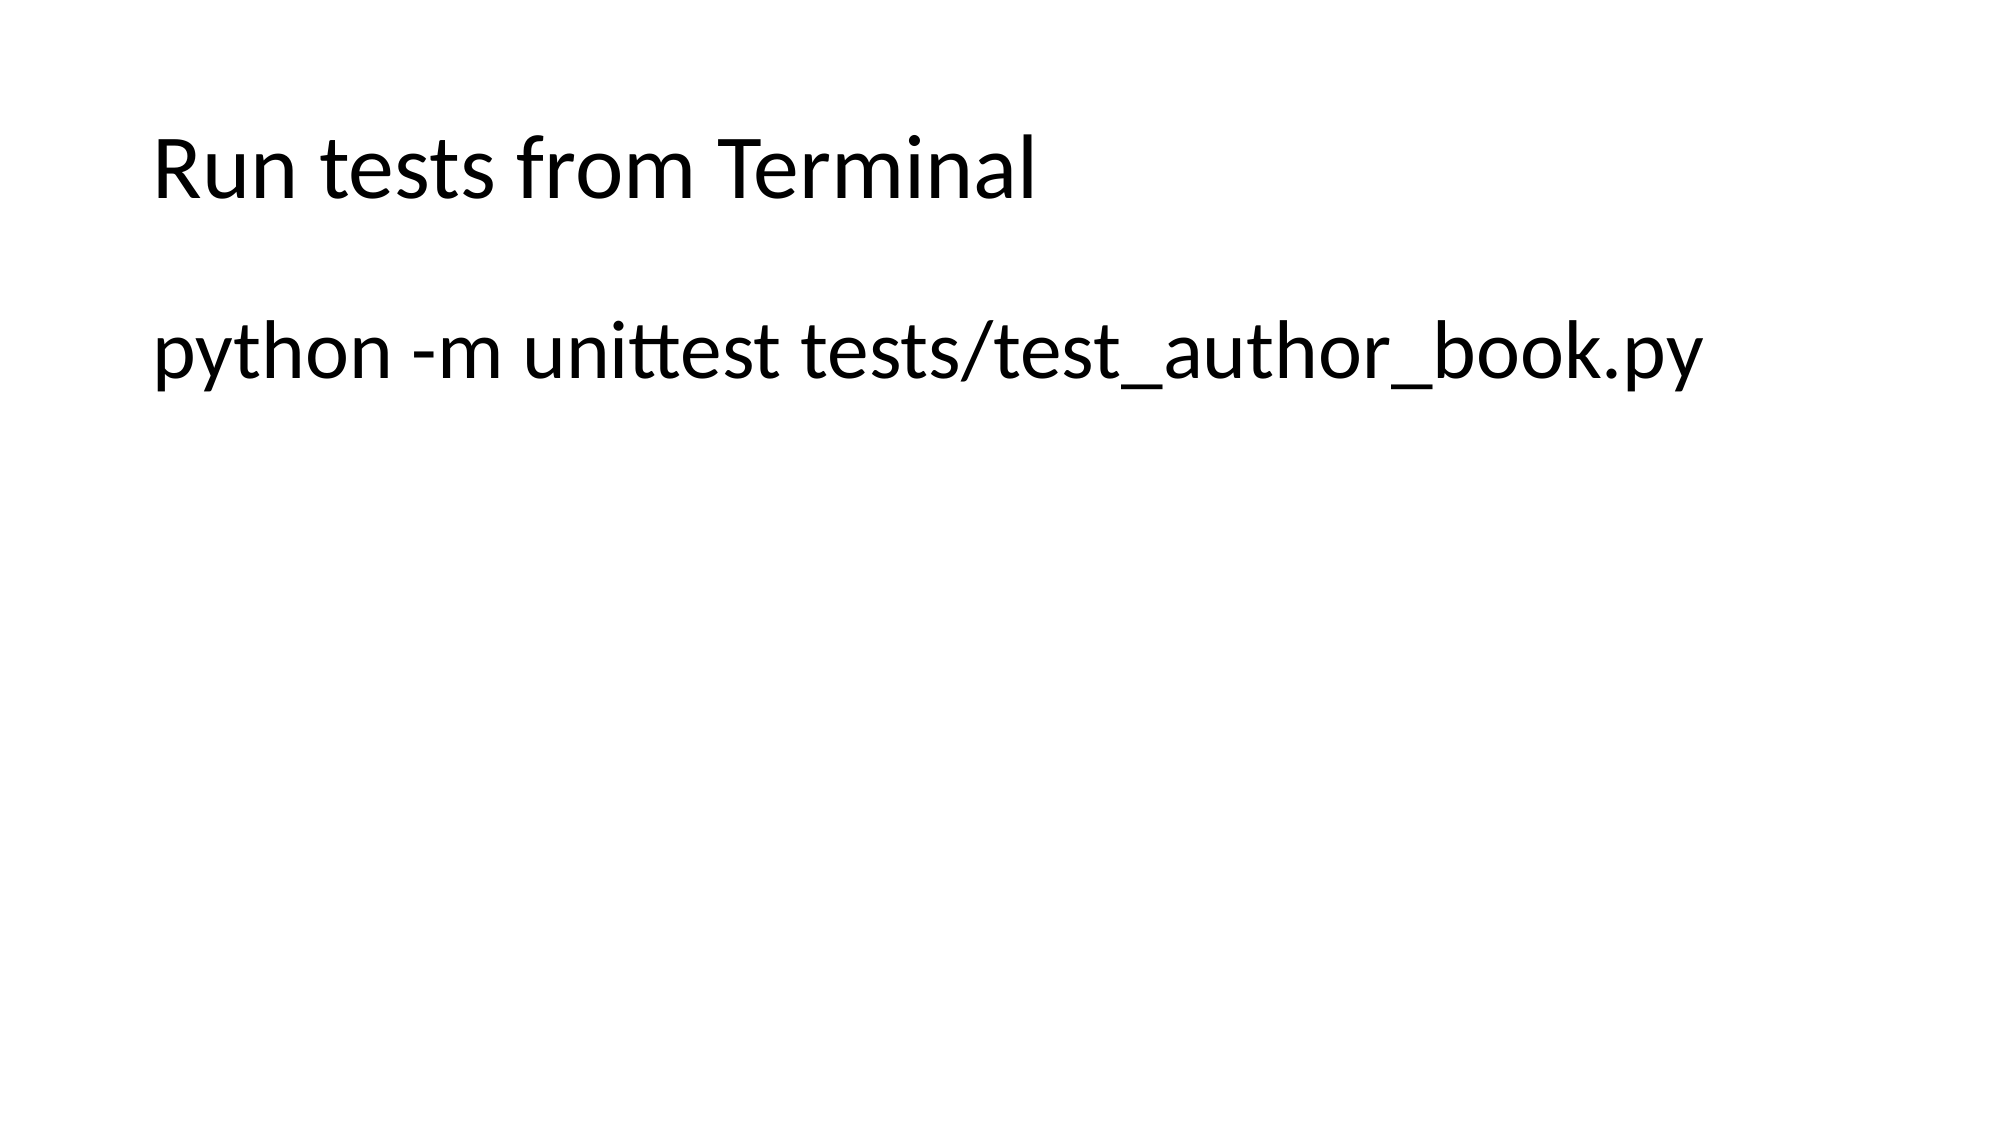

# Run tests from Terminal
python -m unittest tests/test_author_book.py